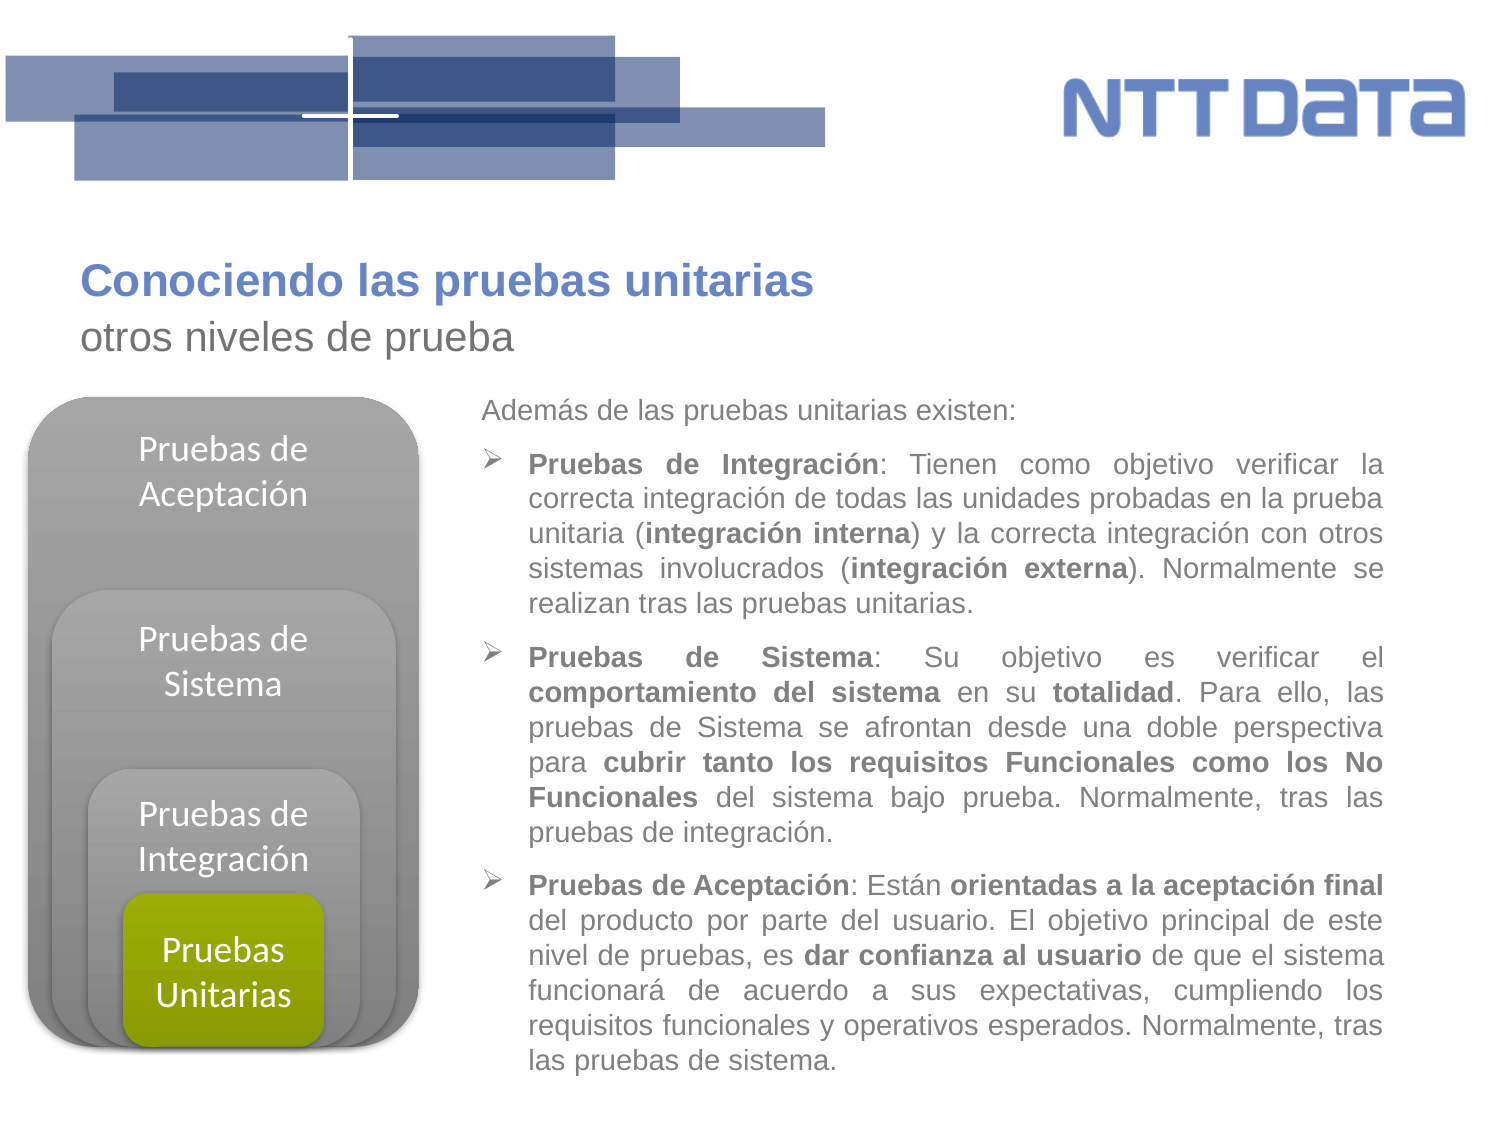

Conociendo las pruebas unitarias
otros niveles de prueba
Además de las pruebas unitarias existen:
Pruebas de Integración: Tienen como objetivo verificar la correcta integración de todas las unidades probadas en la prueba unitaria (integración interna) y la correcta integración con otros sistemas involucrados (integración externa). Normalmente se realizan tras las pruebas unitarias.
Pruebas de Sistema: Su objetivo es verificar el comportamiento del sistema en su totalidad. Para ello, las pruebas de Sistema se afrontan desde una doble perspectiva para cubrir tanto los requisitos Funcionales como los No Funcionales del sistema bajo prueba. Normalmente, tras las pruebas de integración.
Pruebas de Aceptación: Están orientadas a la aceptación final del producto por parte del usuario. El objetivo principal de este nivel de pruebas, es dar confianza al usuario de que el sistema funcionará de acuerdo a sus expectativas, cumpliendo los requisitos funcionales y operativos esperados. Normalmente, tras las pruebas de sistema.
Pruebas de Aceptación
Pruebas de Sistema
Pruebas de Integración
Pruebas Unitarias